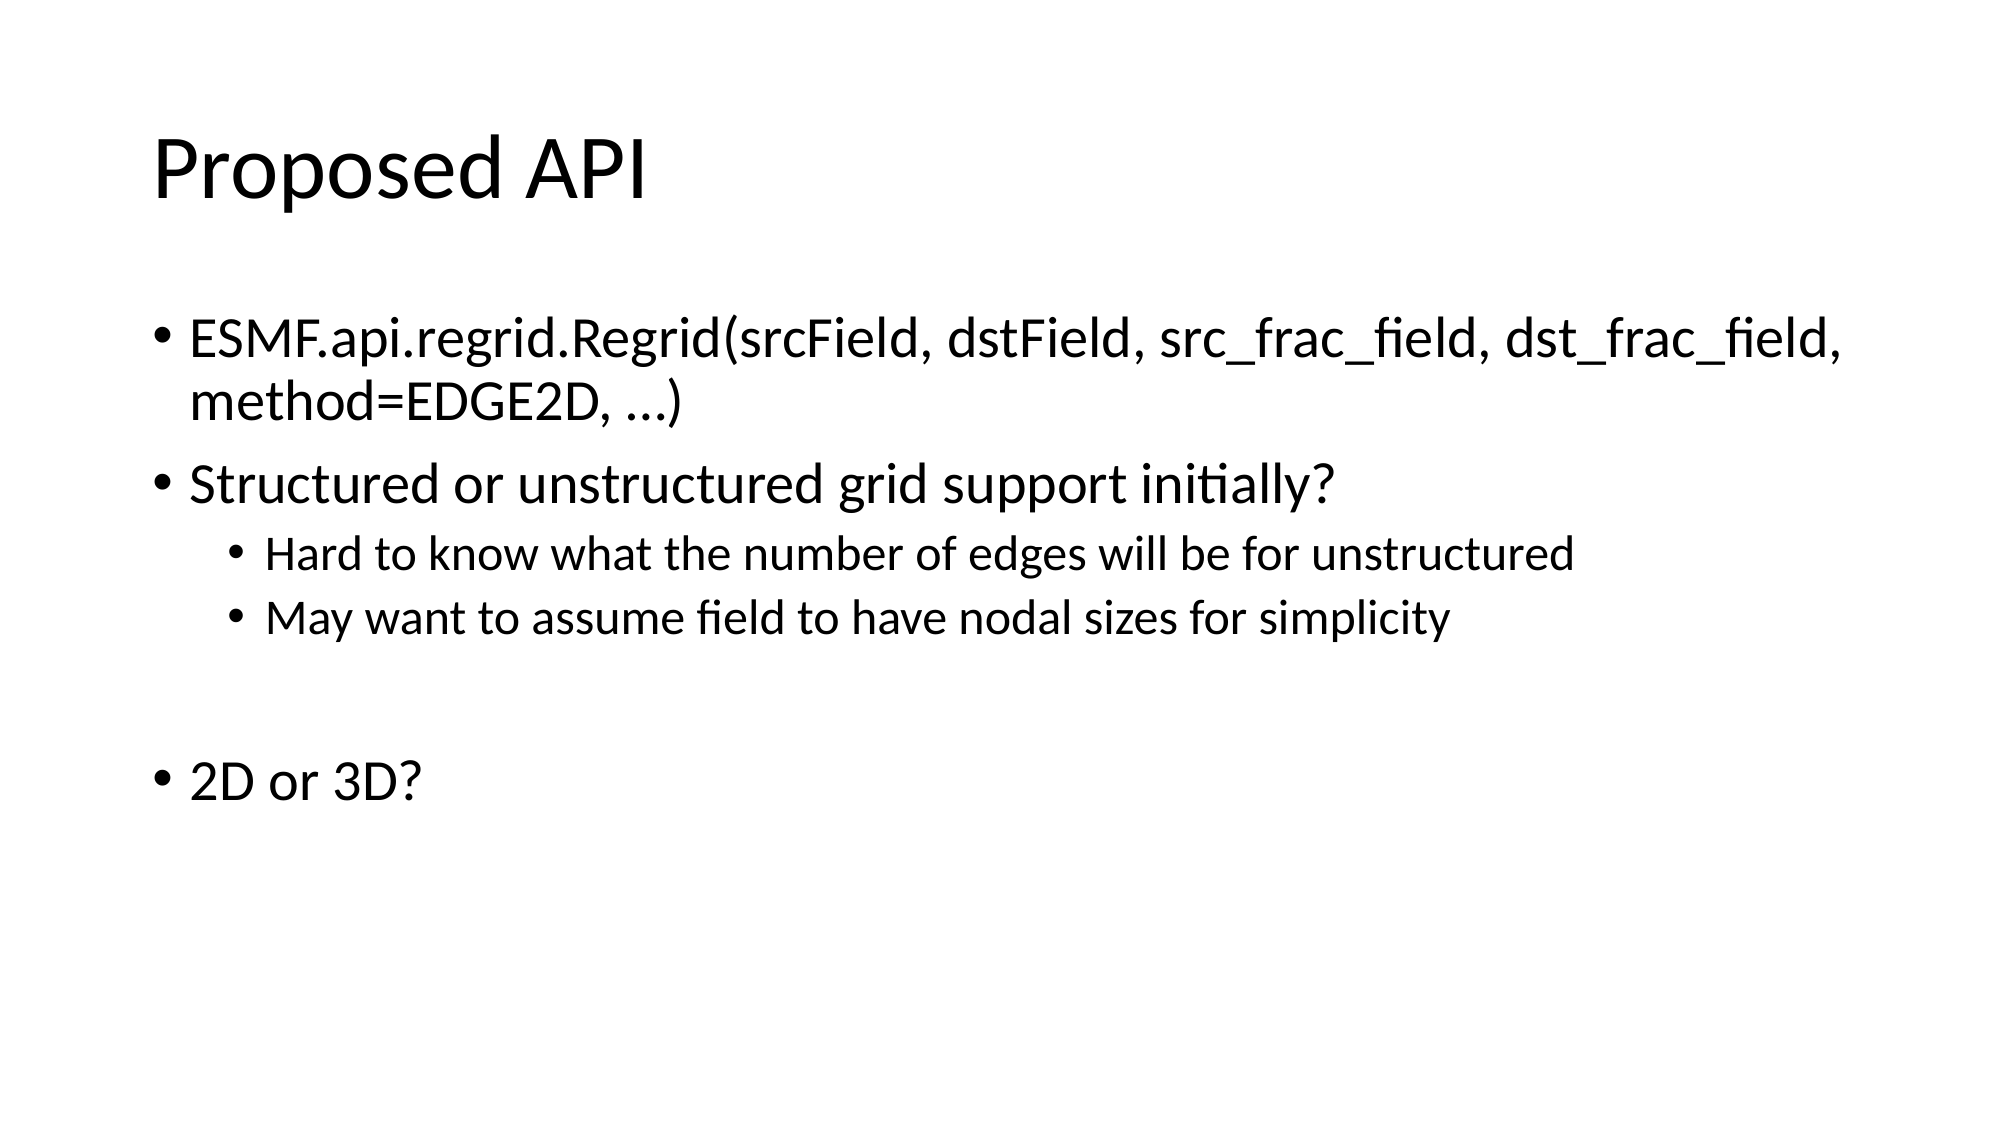

# Proposed API
ESMF.api.regrid.Regrid(srcField, dstField, src_frac_field, dst_frac_field, method=EDGE2D, …)
Structured or unstructured grid support initially?
Hard to know what the number of edges will be for unstructured
May want to assume field to have nodal sizes for simplicity

2D or 3D?